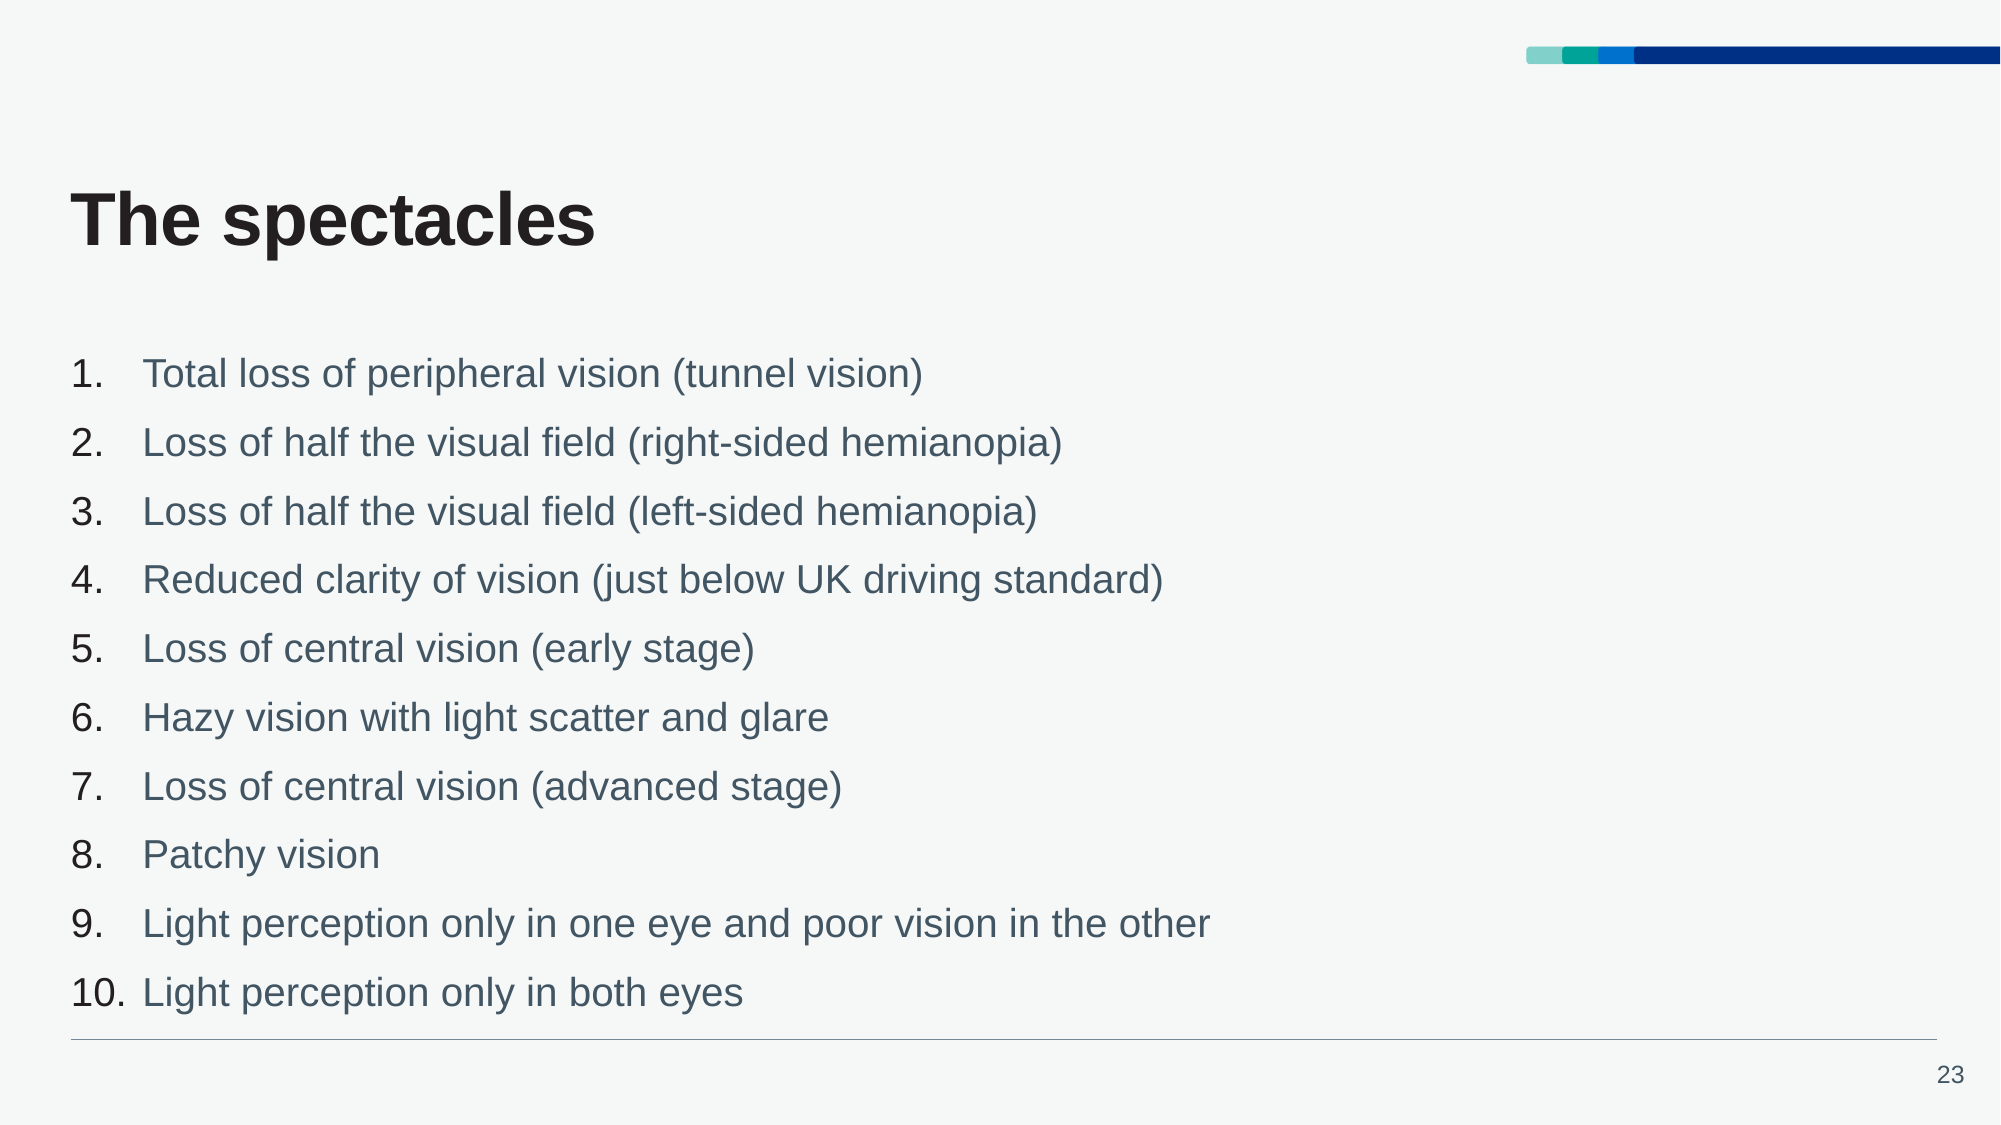

# The spectacles
Total loss of peripheral vision (tunnel vision)
Loss of half the visual field (right-sided hemianopia)
Loss of half the visual field (left-sided hemianopia)
Reduced clarity of vision (just below UK driving standard)
Loss of central vision (early stage)
Hazy vision with light scatter and glare
Loss of central vision (advanced stage)
Patchy vision
Light perception only in one eye and poor vision in the other
Light perception only in both eyes